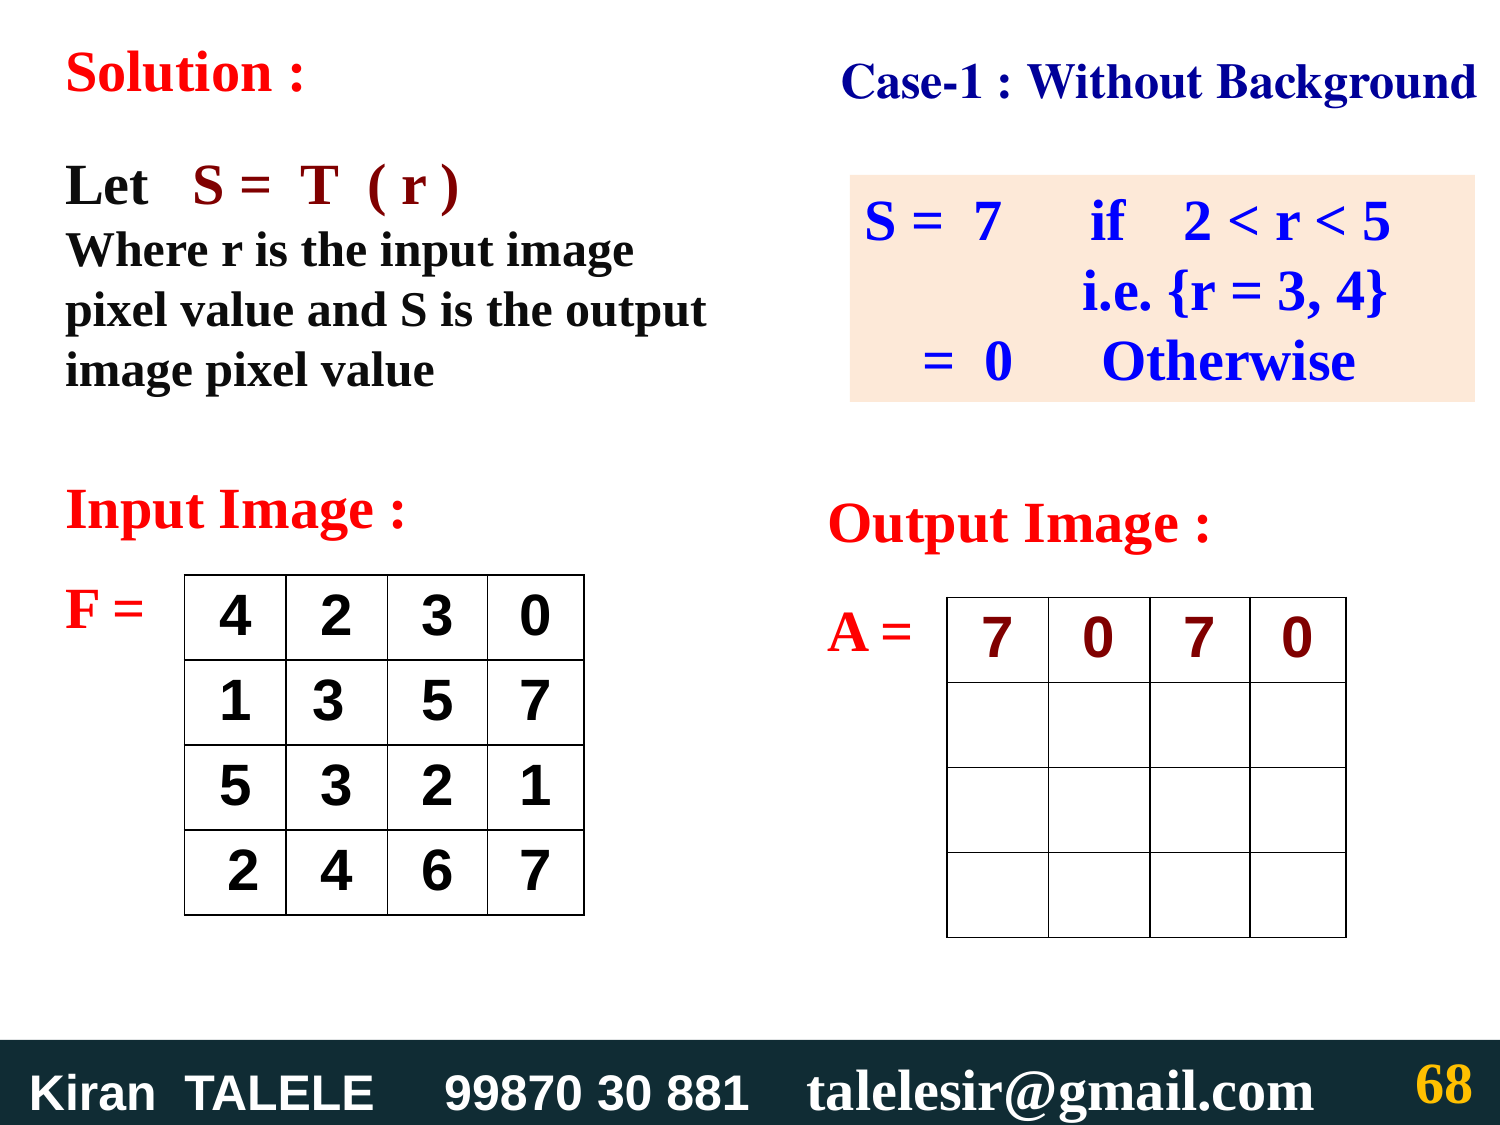

Case-1 : Without Background
Solution :
Let   S =  T  ( r )
Where r is the input image  pixel value and S is the output image pixel value
S =  7      if    2 < r < 5
               i.e. {r = 3, 4}
    =  0      Otherwise
Input Image :
Output Image :
F =
| 4 | 2 | 3 | 0 |
| --- | --- | --- | --- |
| 1 | 3 | 5 | 7 |
| 5 | 3 | 2 | 1 |
| 2 | 4 | 6 | 7 |
A =
| 7 | 0 | 7 | 0 |
| --- | --- | --- | --- |
|  |  |  |  |
|  |  |  |  |
|  |  |  |  |
68
68
 Kiran  TALELE     99870 30 881    talelesir@gmail.com
 Kiran  TALELE     99870  30 881    talelesir@gmail.com